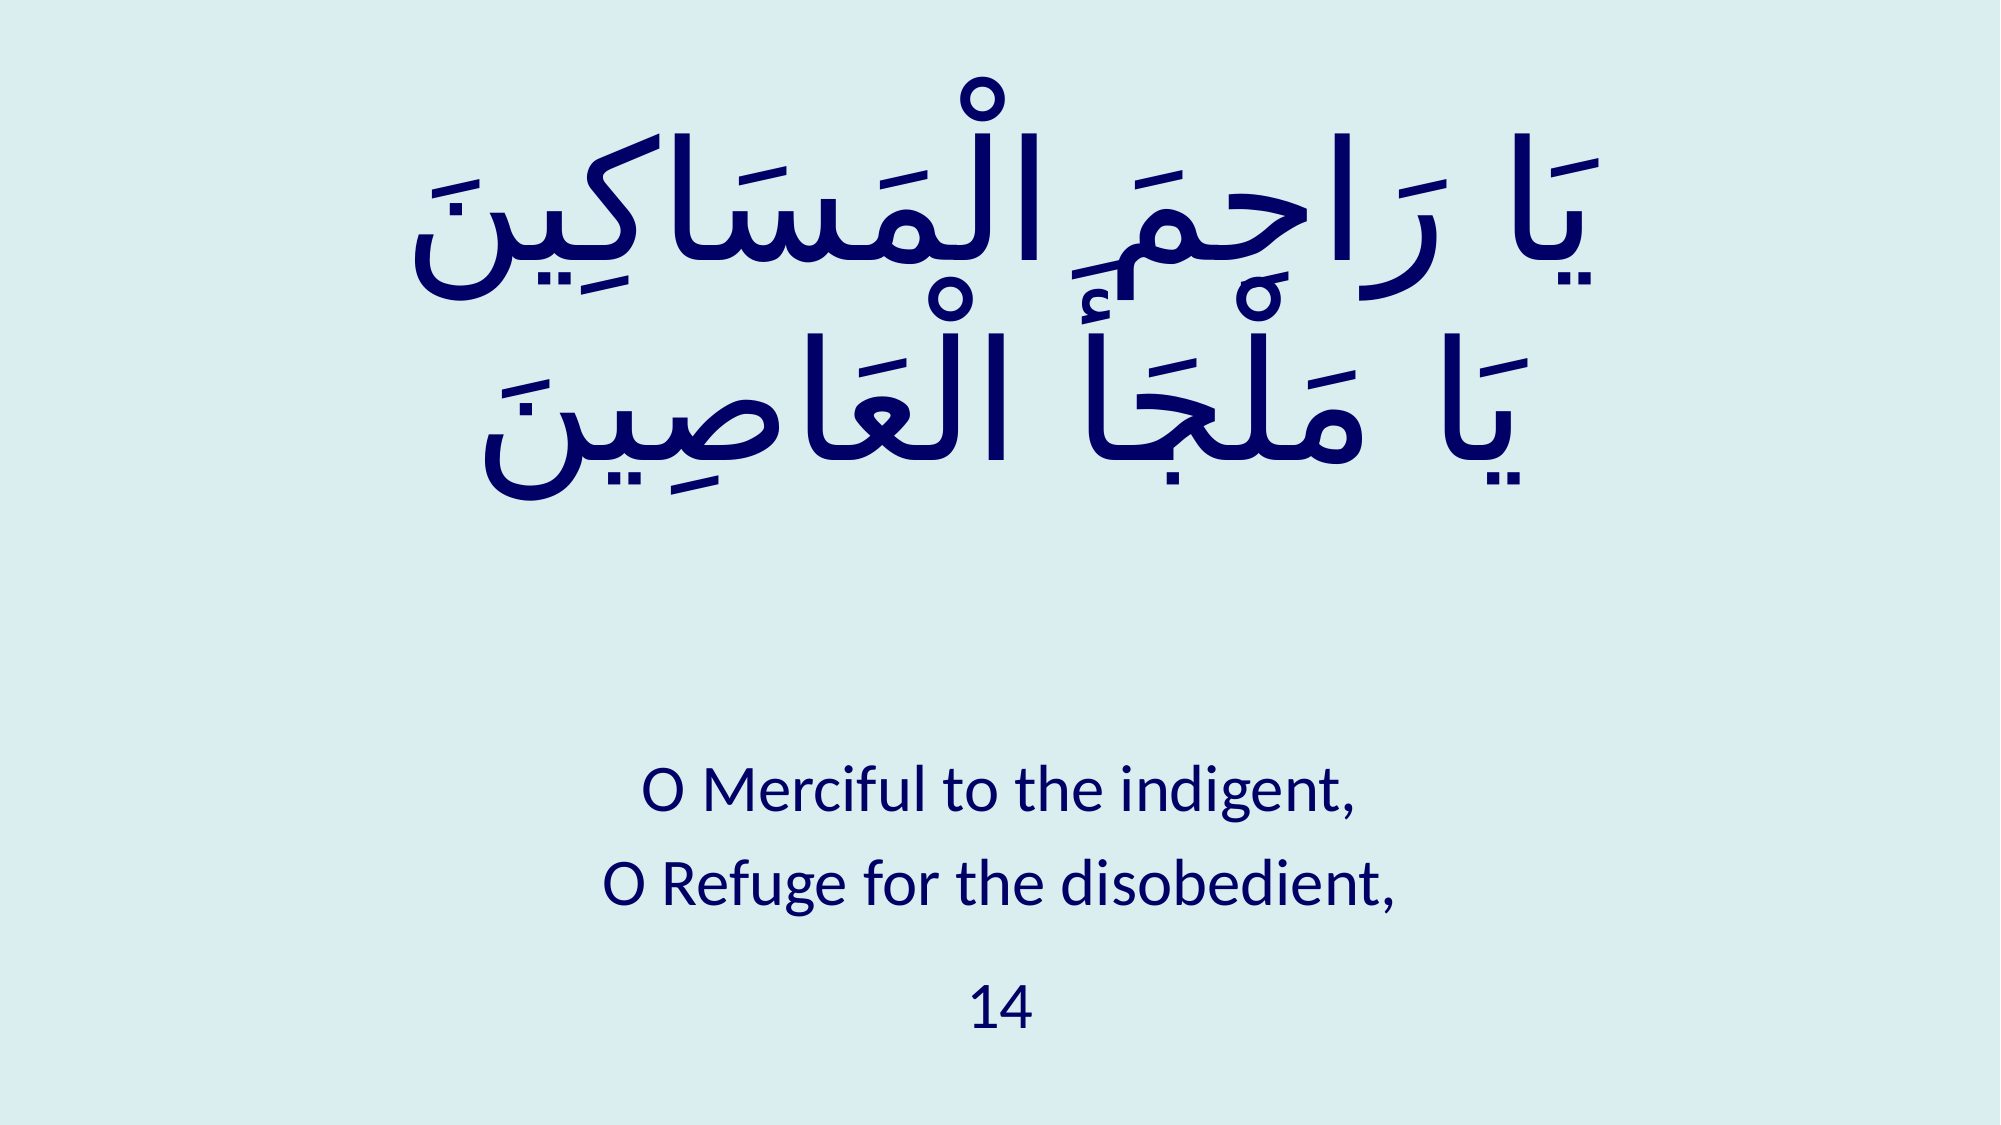

# يَا رَاحِمَ الْمَسَاكِينَ يَا مَلْجَأَ الْعَاصِينَ
O Merciful to the indigent,
O Refuge for the disobedient,
14